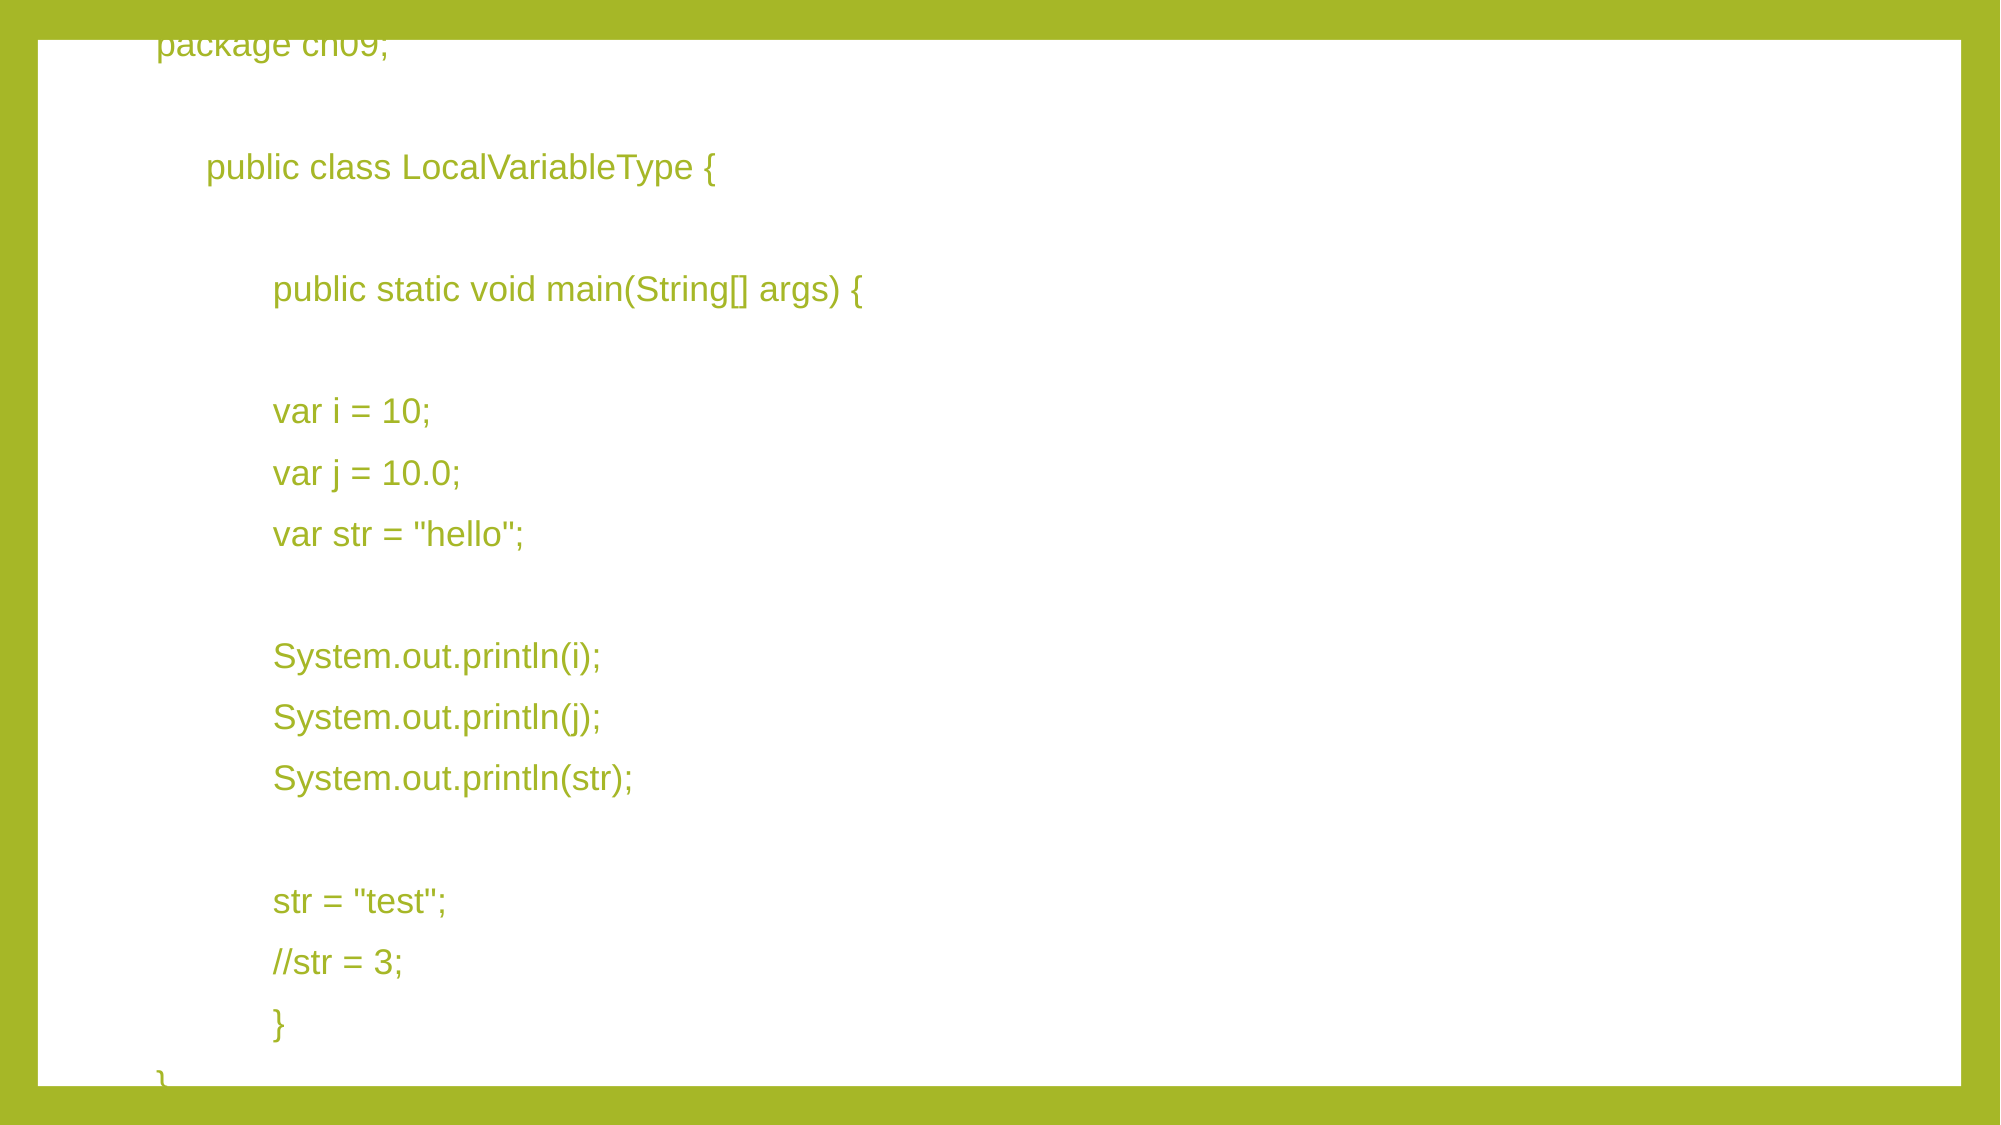

package ch09;

     public class LocalVariableType {

	public static void main(String[] args) {

		var i = 10;
		var j = 10.0;
		var str = "hello";

		System.out.println(i);
		System.out.println(j);
		System.out.println(str);

		str = "test";
		//str = 3;
	}
}